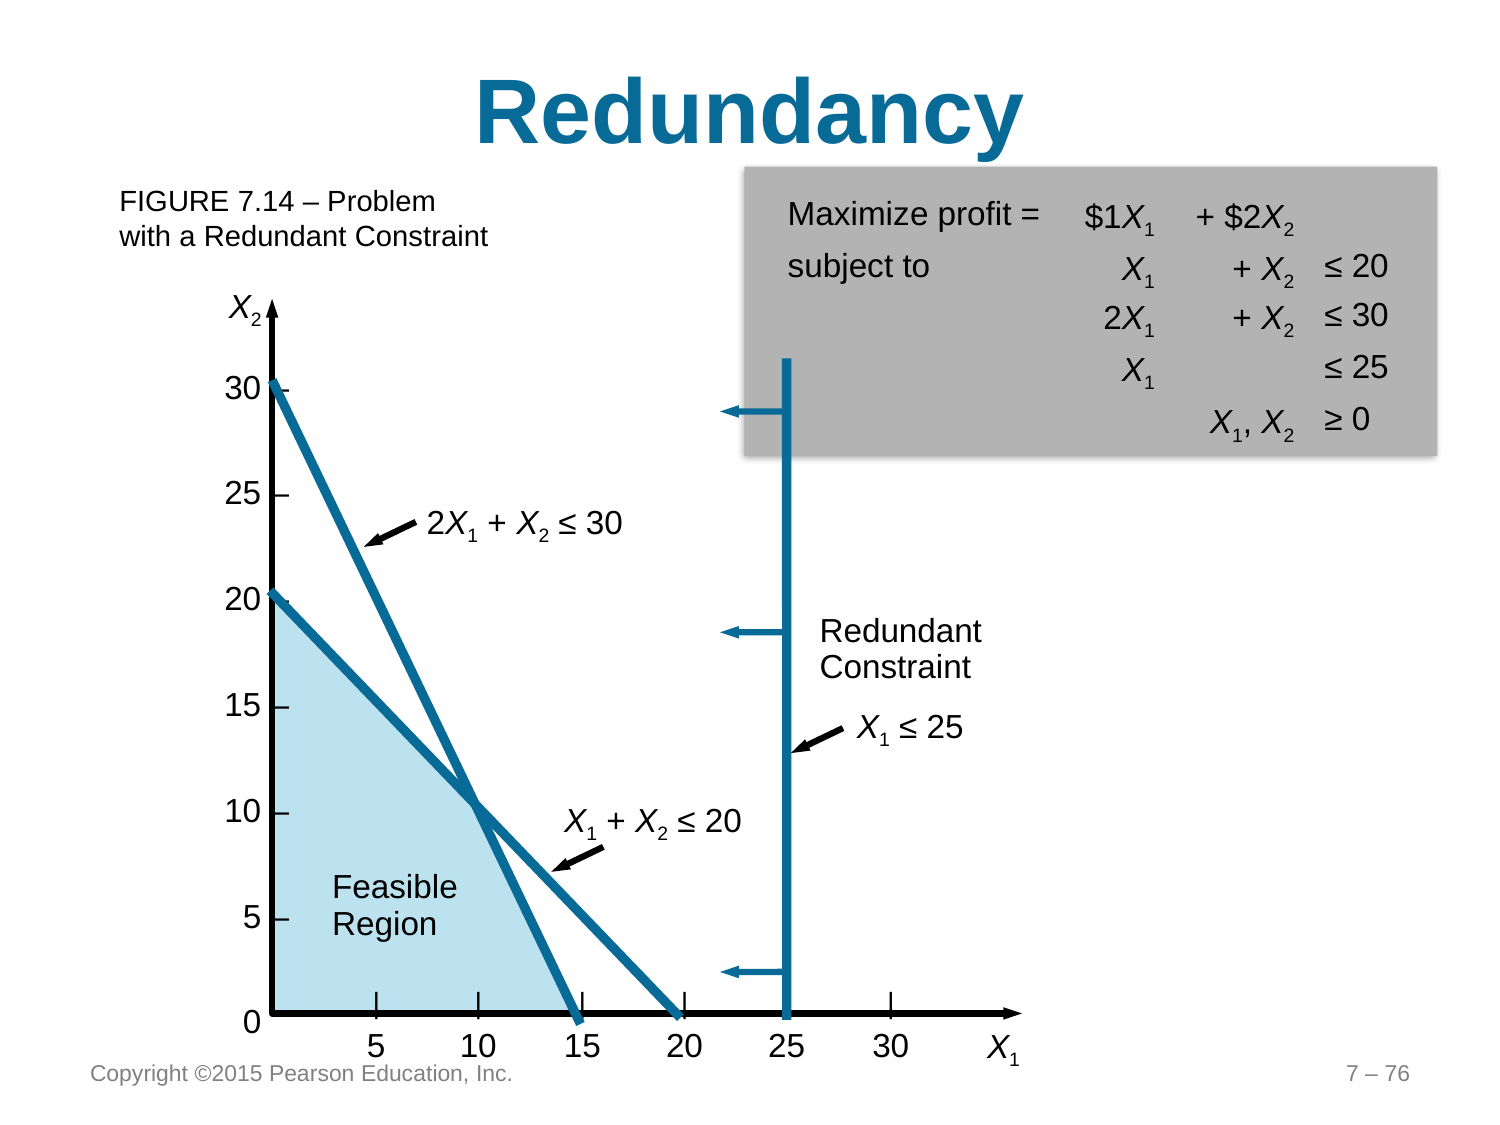

# Redundancy

FIGURE 7.14 – Problem with a Redundant Constraint
| Maximize profit = | $1X1 | + $2X2 |  |
| --- | --- | --- | --- |
| subject to | X1 | + X2 | ≤ 20 |
|  | 2X1 | + X2 | ≤ 30 |
|  | X1 |  | ≤ 25 |
|  |  | X1, X2 | ≥ 0 |
X2
30 –
25 –
20 –
15 –
10 –
5 –
0 –

		|	|	|	|	|	|
		5	10	15	20	25	30
X1

2X1 + X2 ≤ 30

Redundant Constraint
X1 ≤ 25

X1 + X2 ≤ 20

Feasible Region
Copyright ©2015 Pearson Education, Inc.
7 – 76